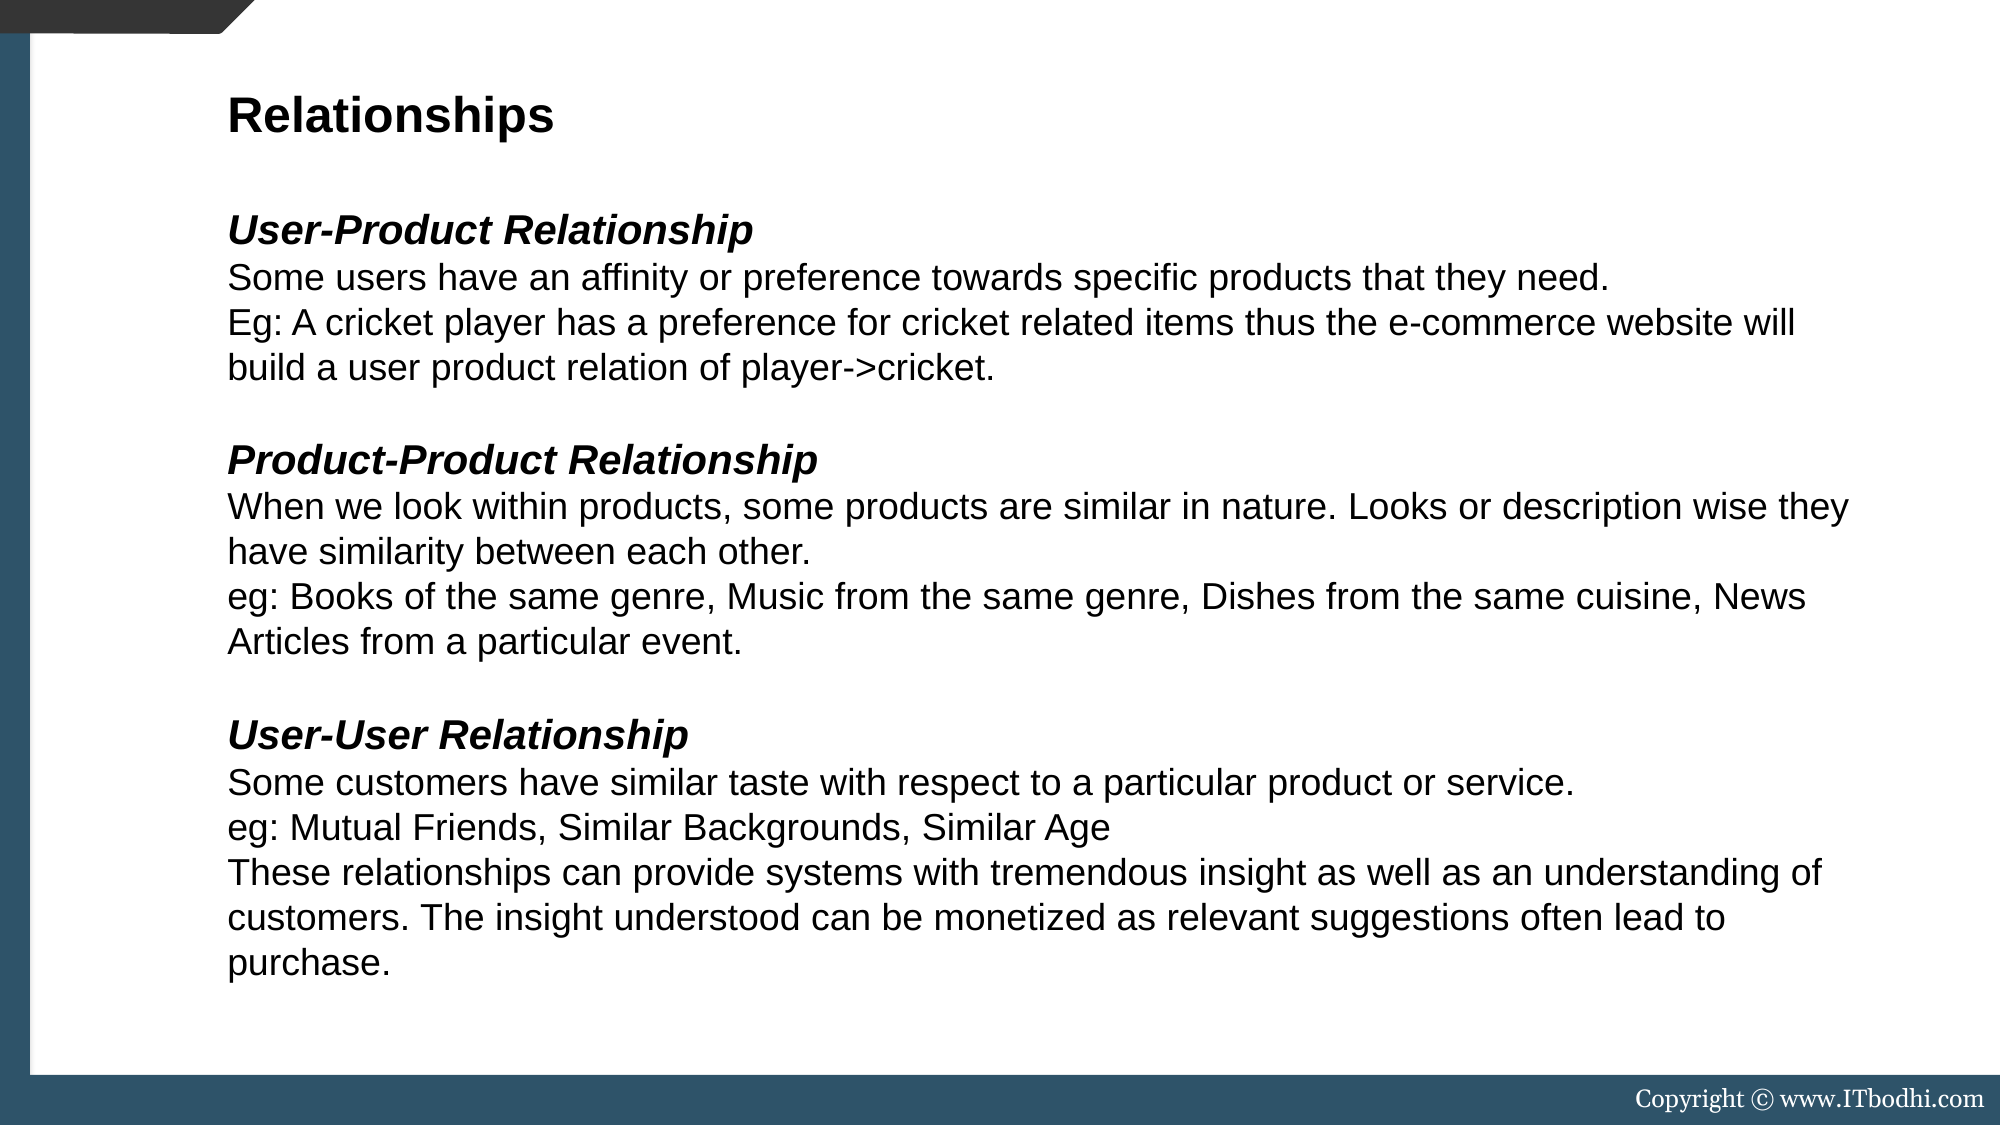

Relationships

User-Product Relationship
Some users have an affinity or preference towards specific products that they need.
Eg: A cricket player has a preference for cricket related items thus the e-commerce website will build a user product relation of player->cricket.

Product-Product Relationship
When we look within products, some products are similar in nature. Looks or description wise they have similarity between each other.
eg: Books of the same genre, Music from the same genre, Dishes from the same cuisine, News Articles from a particular event.

User-User Relationship
Some customers have similar taste with respect to a particular product or service.
eg: Mutual Friends, Similar Backgrounds, Similar Age
These relationships can provide systems with tremendous insight as well as an understanding of customers. The insight understood can be monetized as relevant suggestions often lead to purchase.
Copyright © www.ITbodhi.com